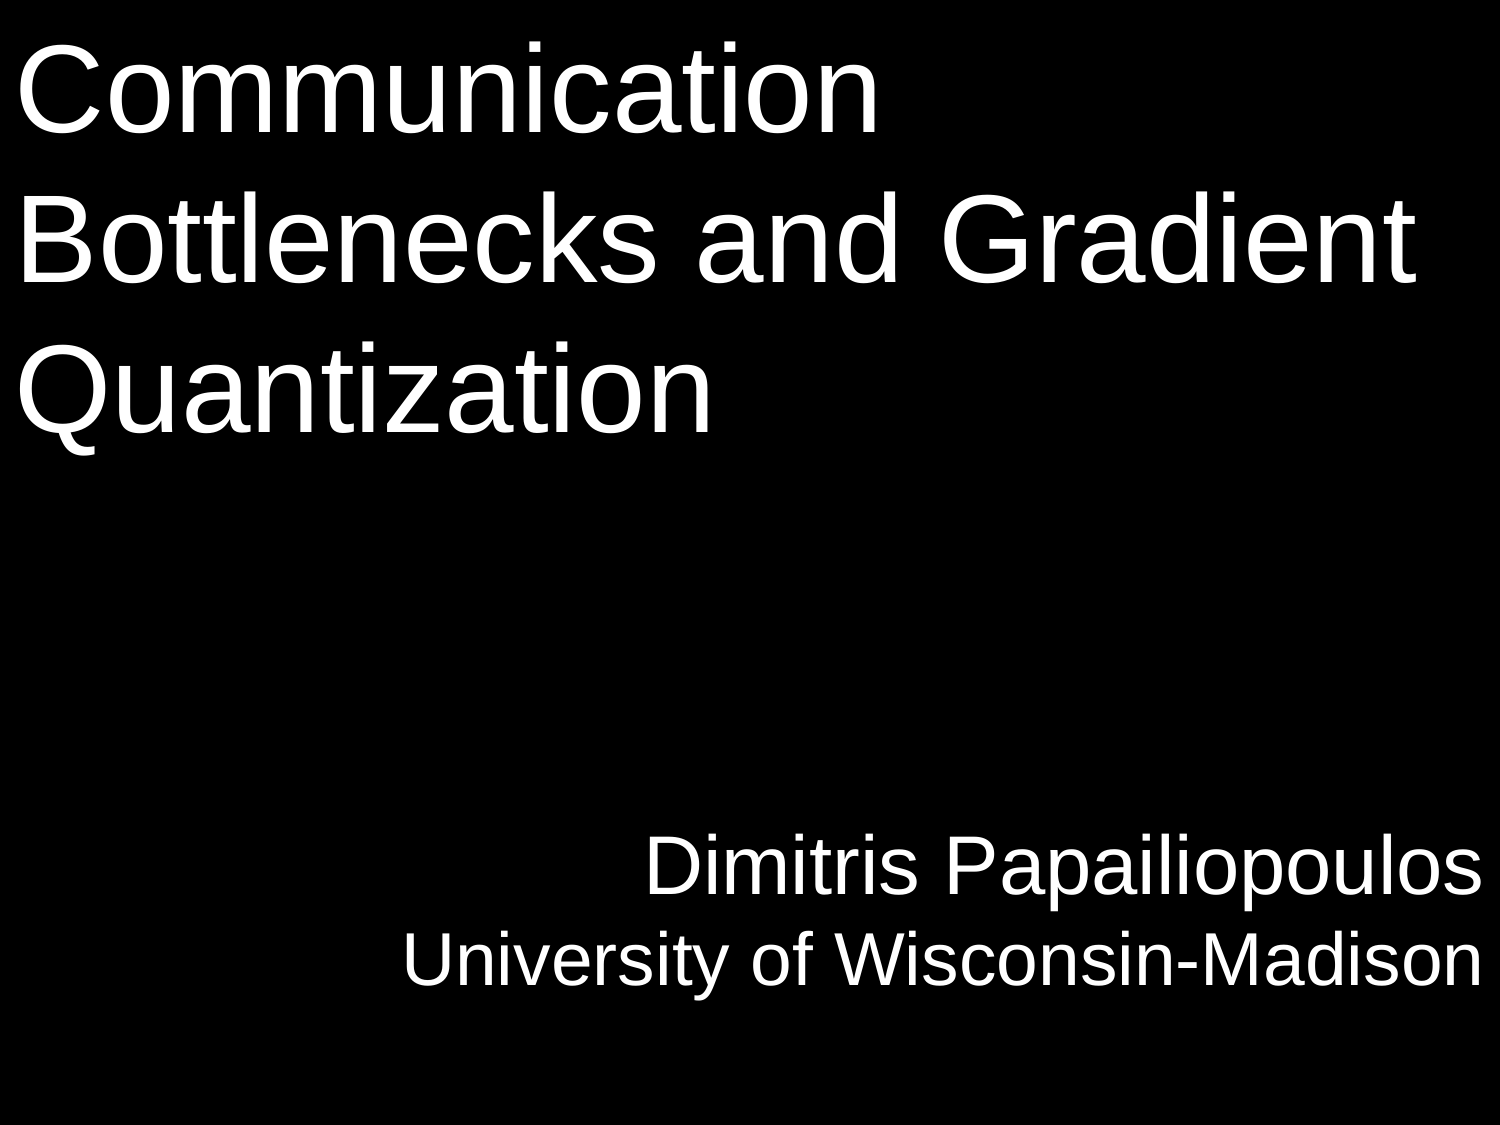

Dimitris Papailiopoulos
University of Wisconsin-Madison
Communication Bottlenecks and Gradient Quantization